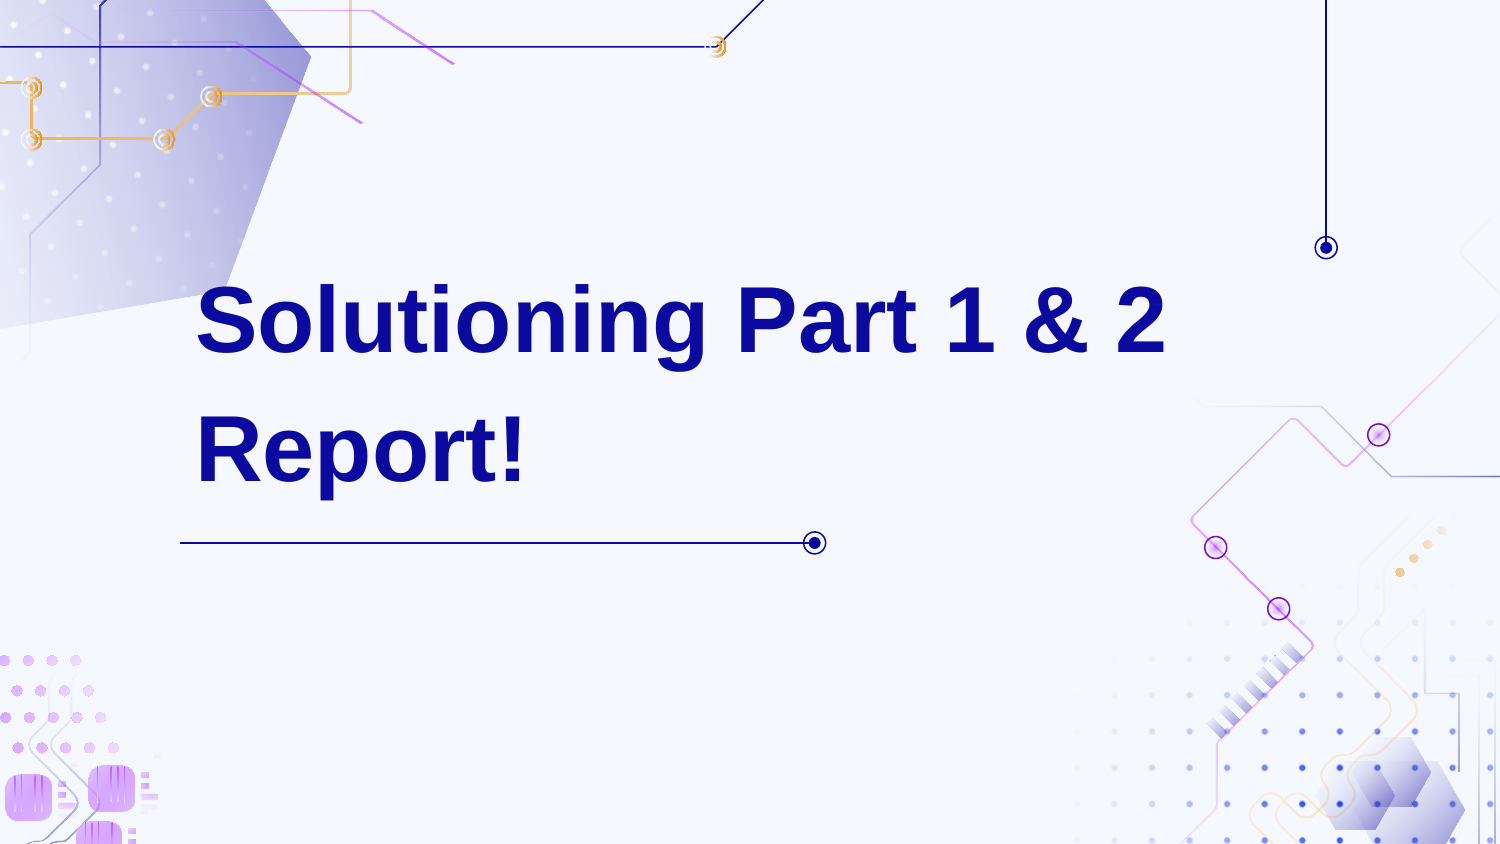

# Solutioning Part 1 & 2 Report!